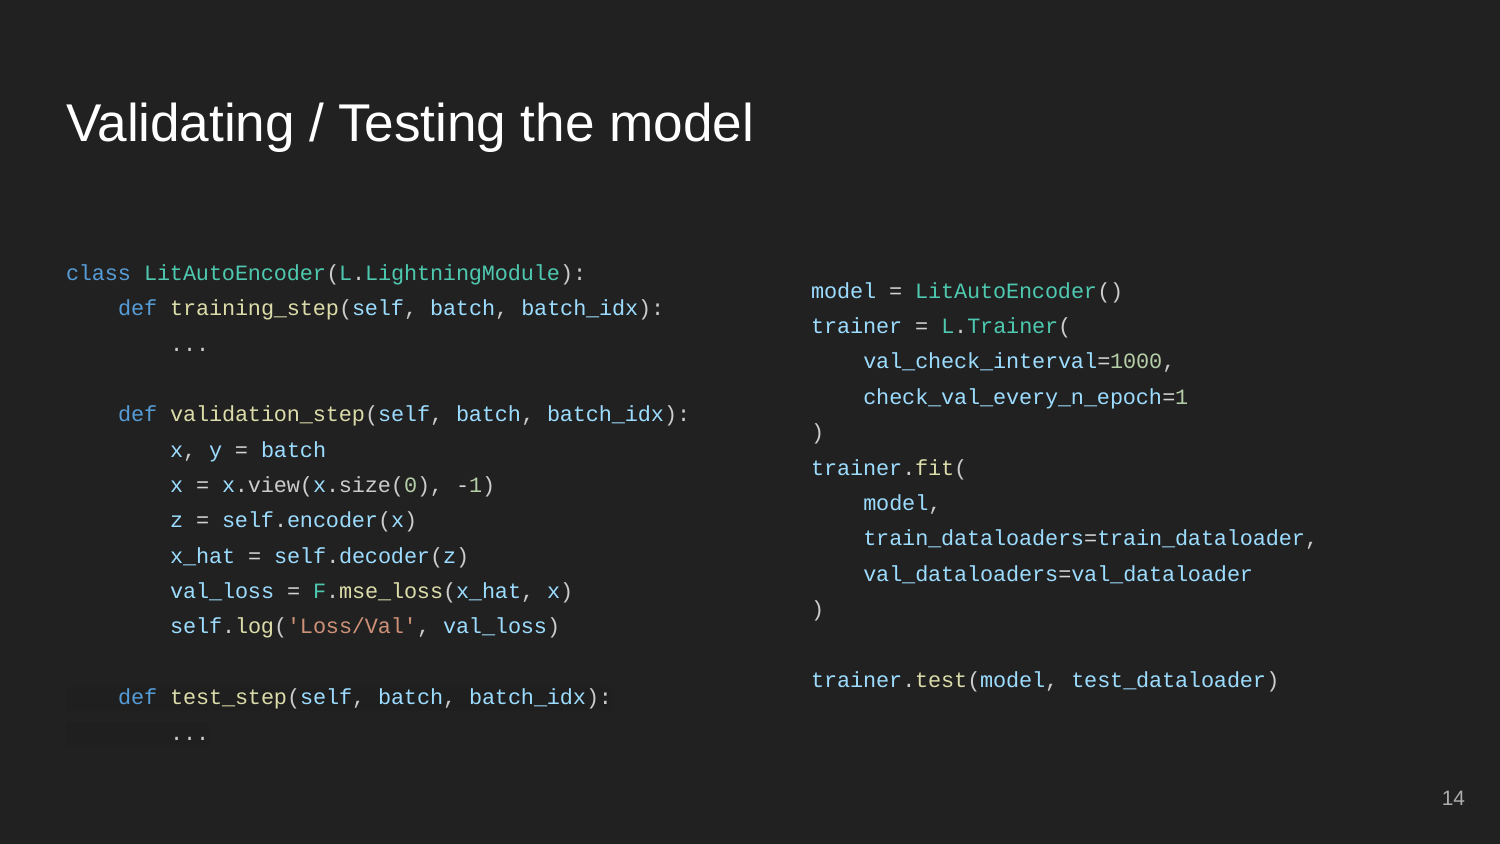

# Validating / Testing the model
class LitAutoEncoder(L.LightningModule):
    def training_step(self, batch, batch_idx):
        ...

    def validation_step(self, batch, batch_idx):
        x, y = batch
        x = x.view(x.size(0), -1)
        z = self.encoder(x)
        x_hat = self.decoder(z)
        val_loss = F.mse_loss(x_hat, x)
        self.log('Loss/Val', val_loss)

    def test_step(self, batch, batch_idx):
        ...
model = LitAutoEncoder()
trainer = L.Trainer(
    val_check_interval=1000,
    check_val_every_n_epoch=1
)
trainer.fit(
    model,
    train_dataloaders=train_dataloader,
    val_dataloaders=val_dataloader
)

trainer.test(model, test_dataloader)
14